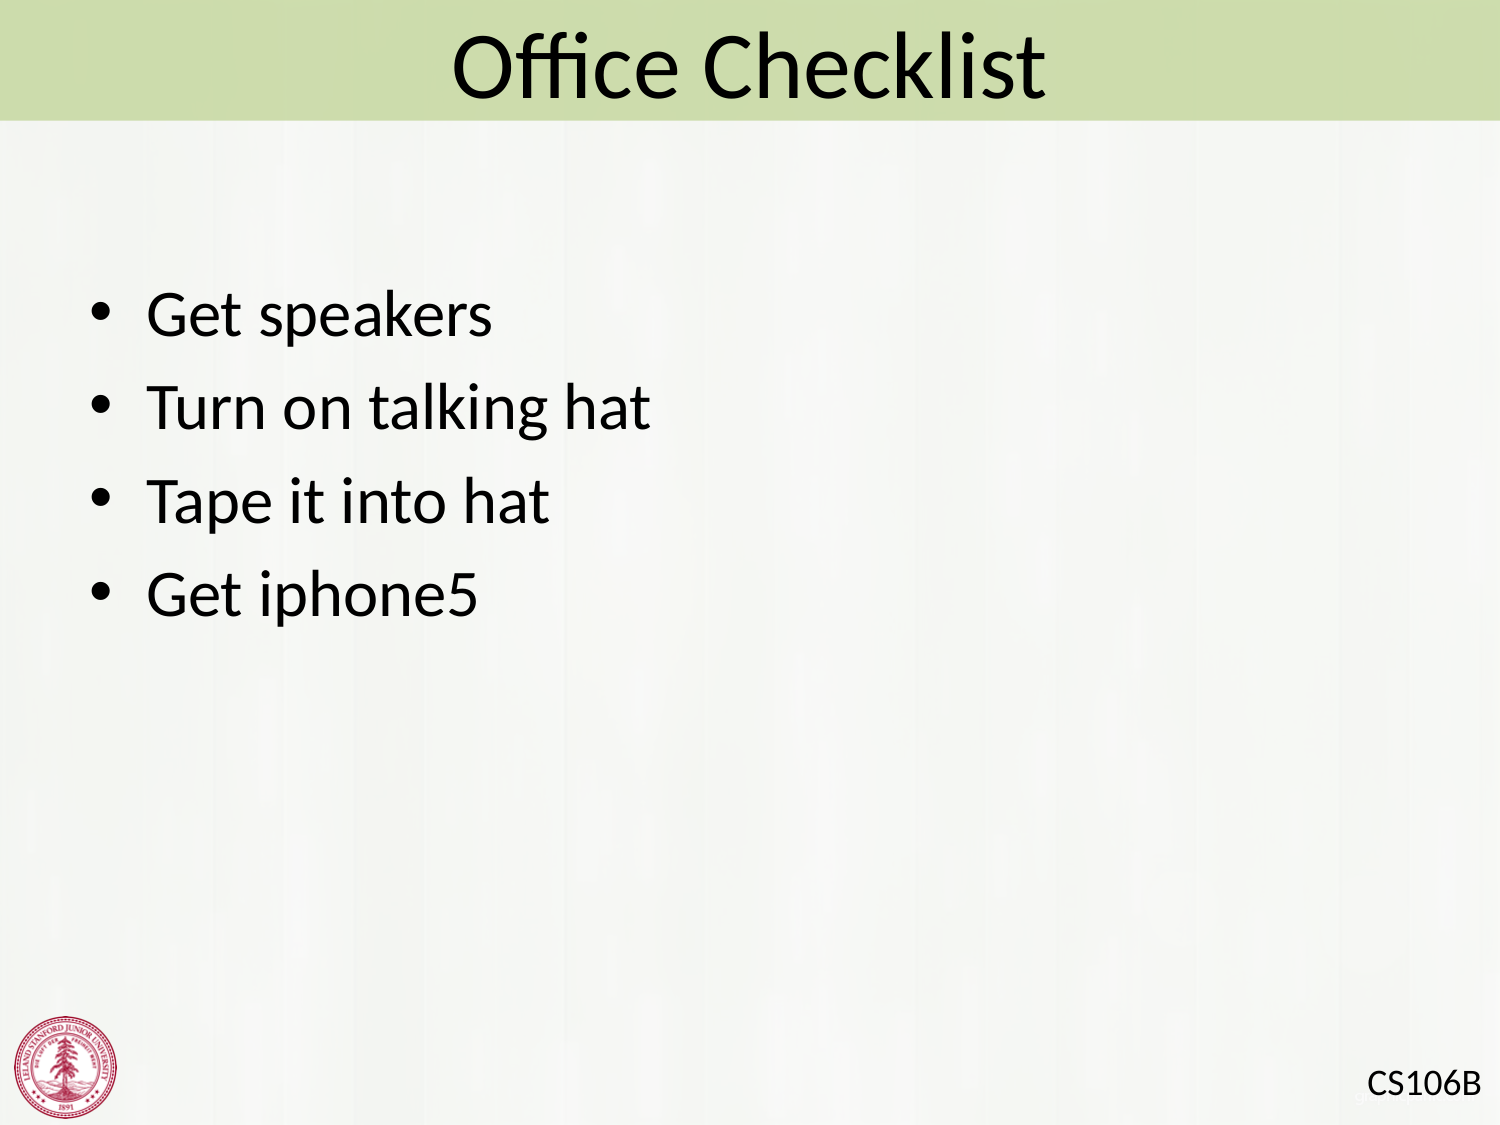

Office Checklist
Get speakers
Turn on talking hat
Tape it into hat
Get iphone5